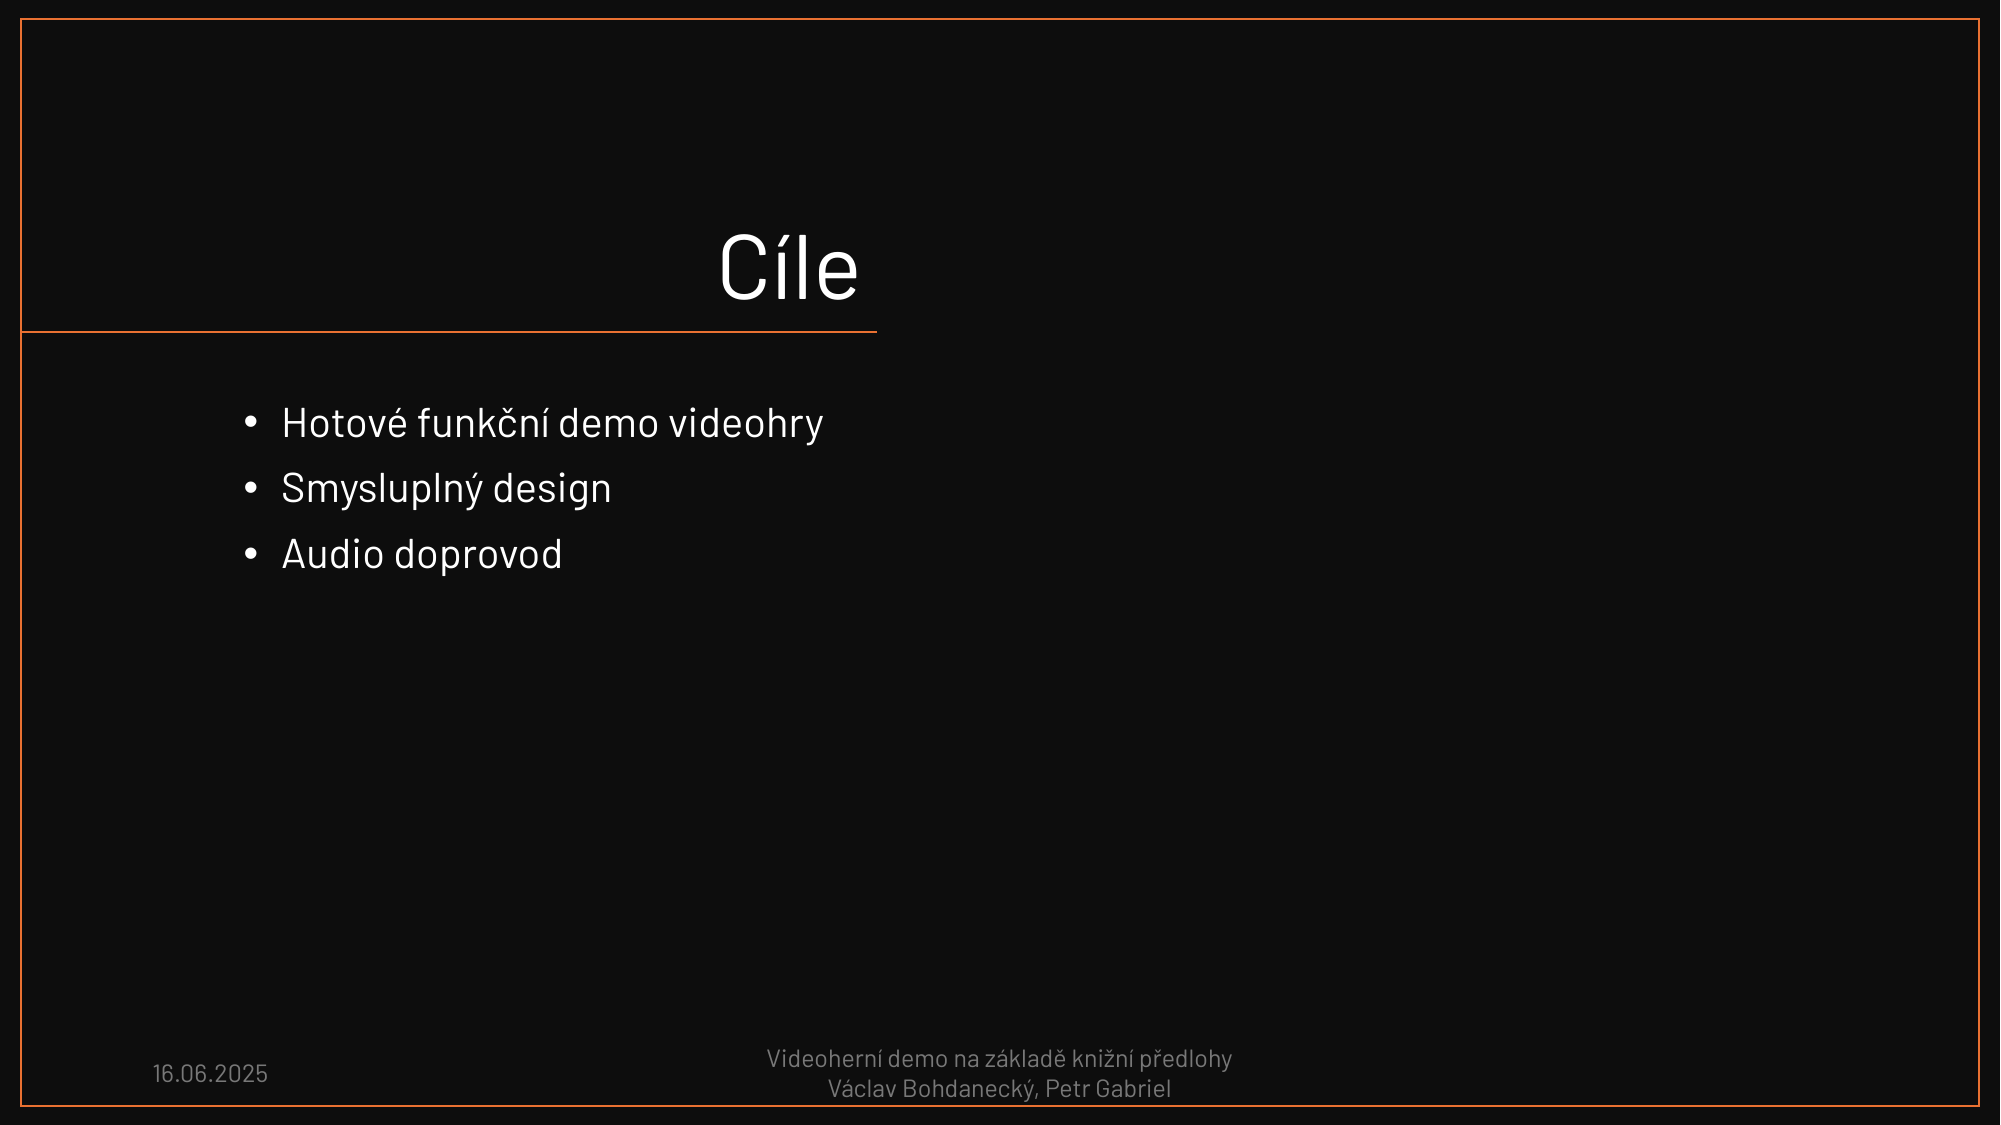

# Cíle
Hotové funkční demo videohry
Smysluplný design
Audio doprovod

16.06.2025
Videoherní demo na základě knižní předlohy
Václav Bohdanecký, Petr Gabriel
3